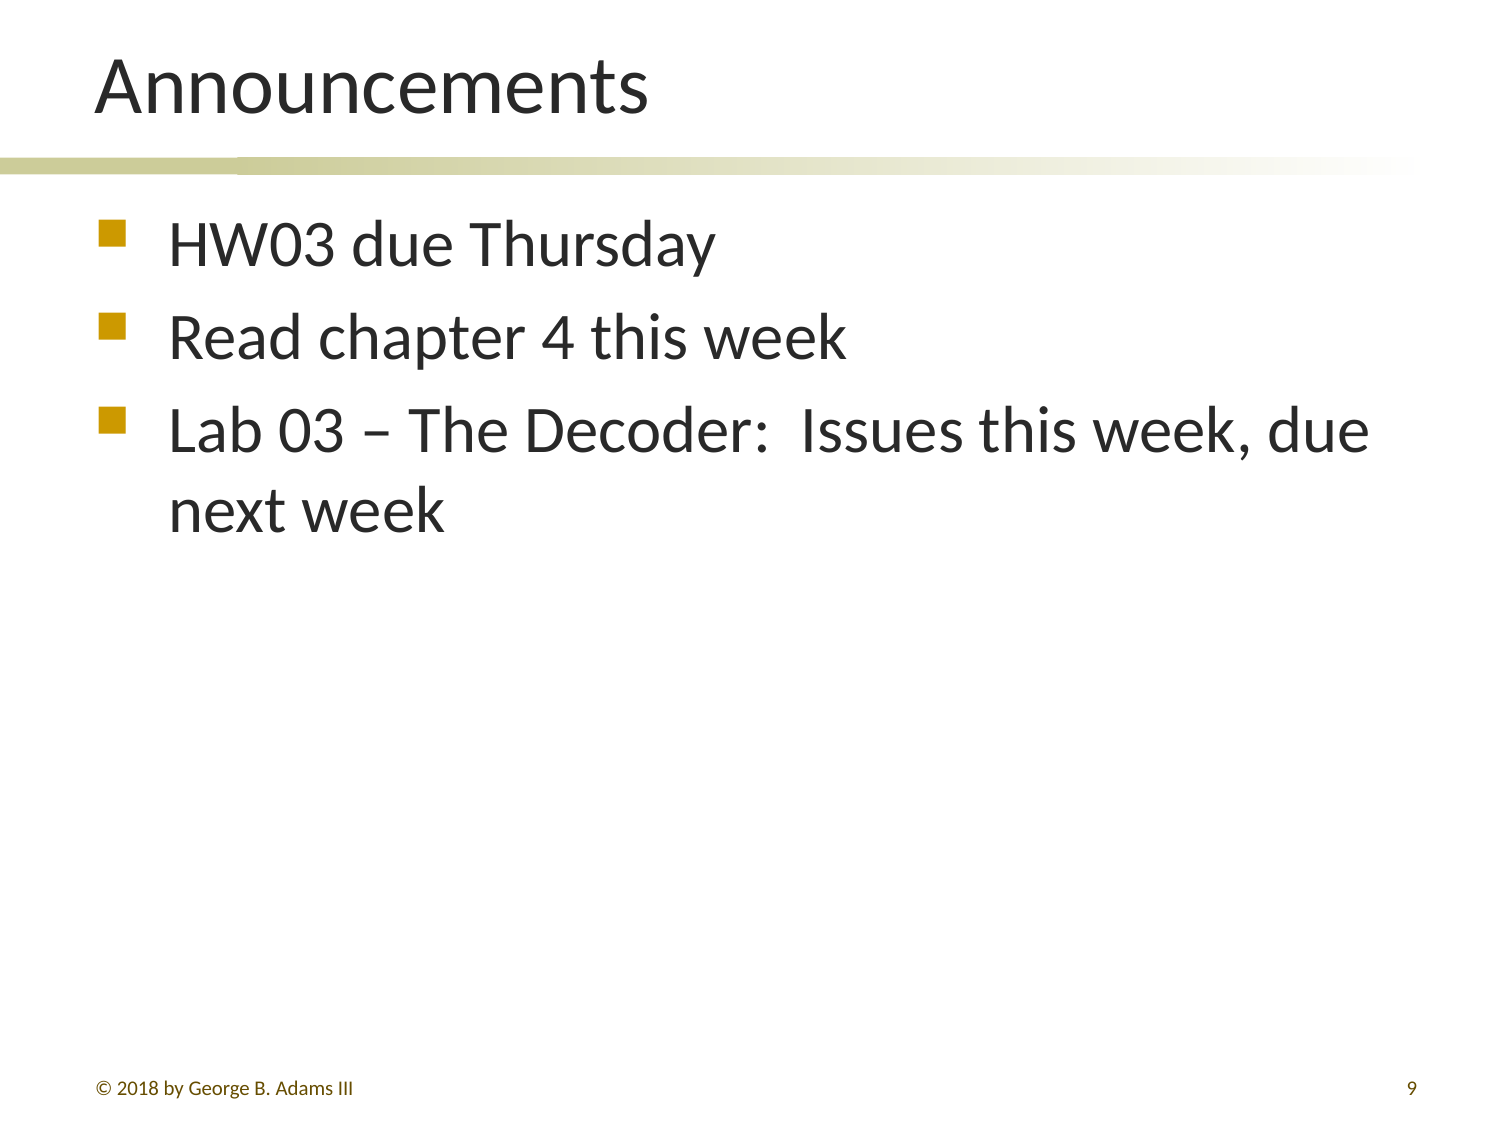

# Announcements
HW03 due Thursday
Read chapter 4 this week
Lab 03 – The Decoder:  Issues this week, due next week
© 2018 by George B. Adams III
9